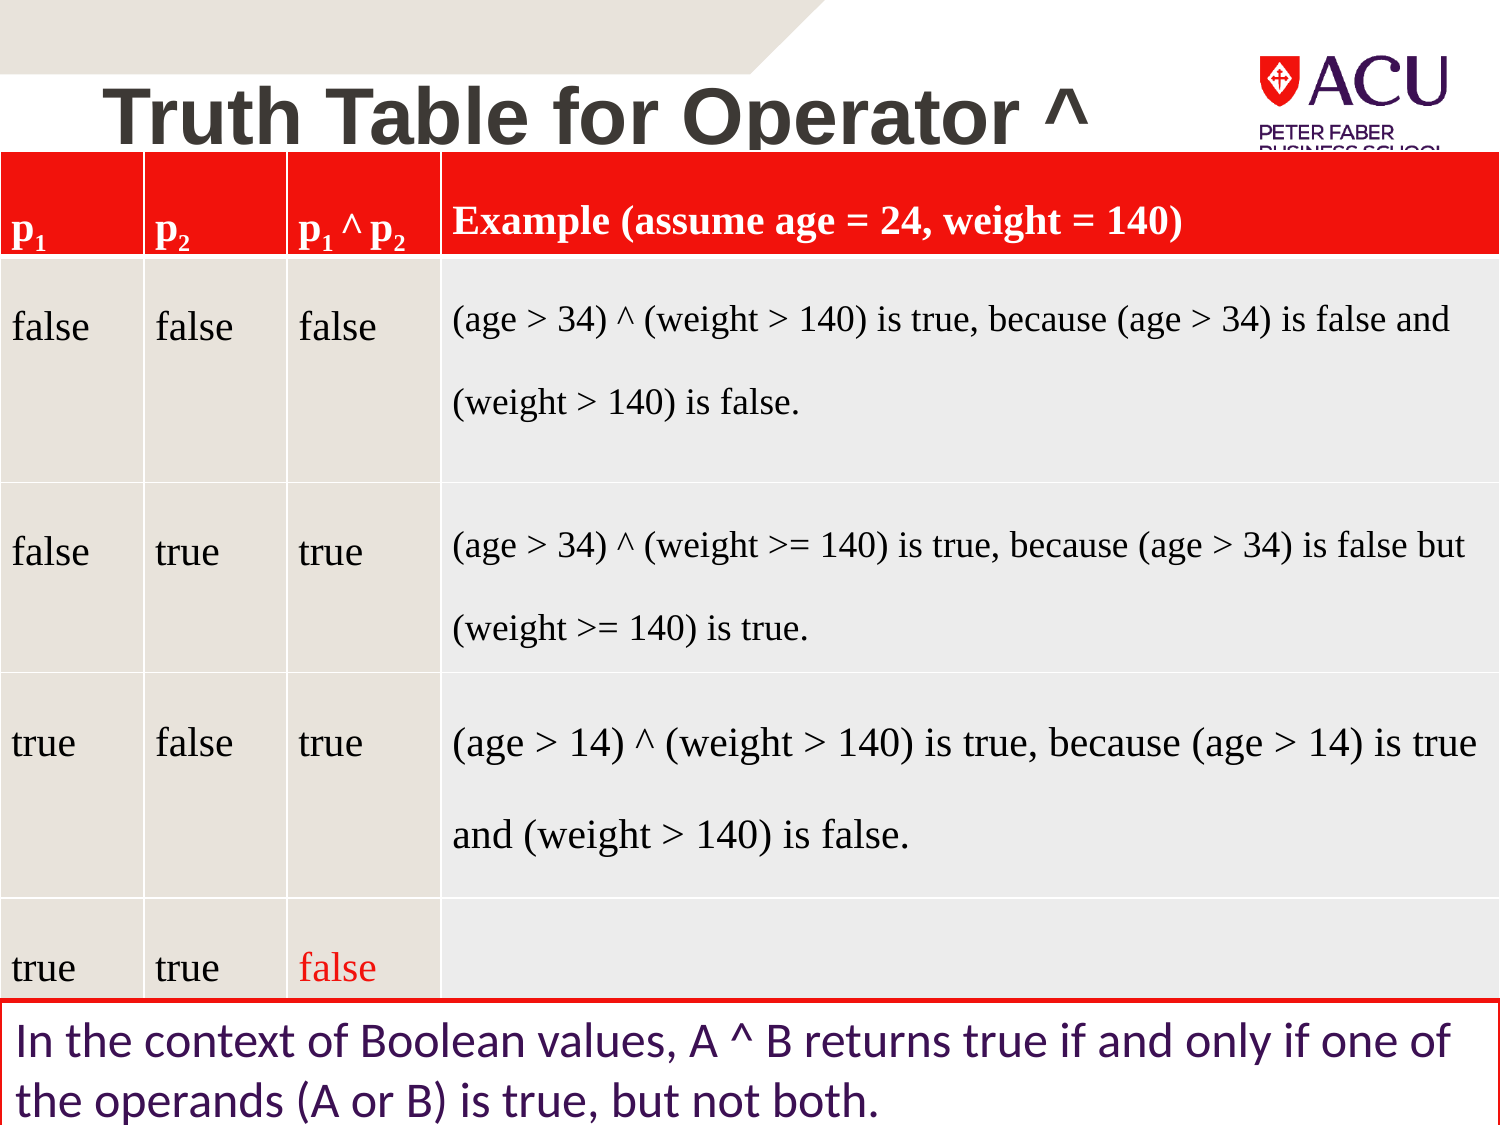

# Truth Table for Operator ^
| p1 | p2 | p1 ^ p2 | Example (assume age = 24, weight = 140) |
| --- | --- | --- | --- |
| false | false | false | (age > 34) ^ (weight > 140) is true, because (age > 34) is false and (weight > 140) is false. |
| false | true | true | (age > 34) ^ (weight >= 140) is true, because (age > 34) is false but (weight >= 140) is true. |
| true | false | true | (age > 14) ^ (weight > 140) is true, because (age > 14) is true and (weight > 140) is false. |
| true | true | false |  |

In the context of Boolean values, A ^ B returns true if and only if one of the operands (A or B) is true, but not both.
77